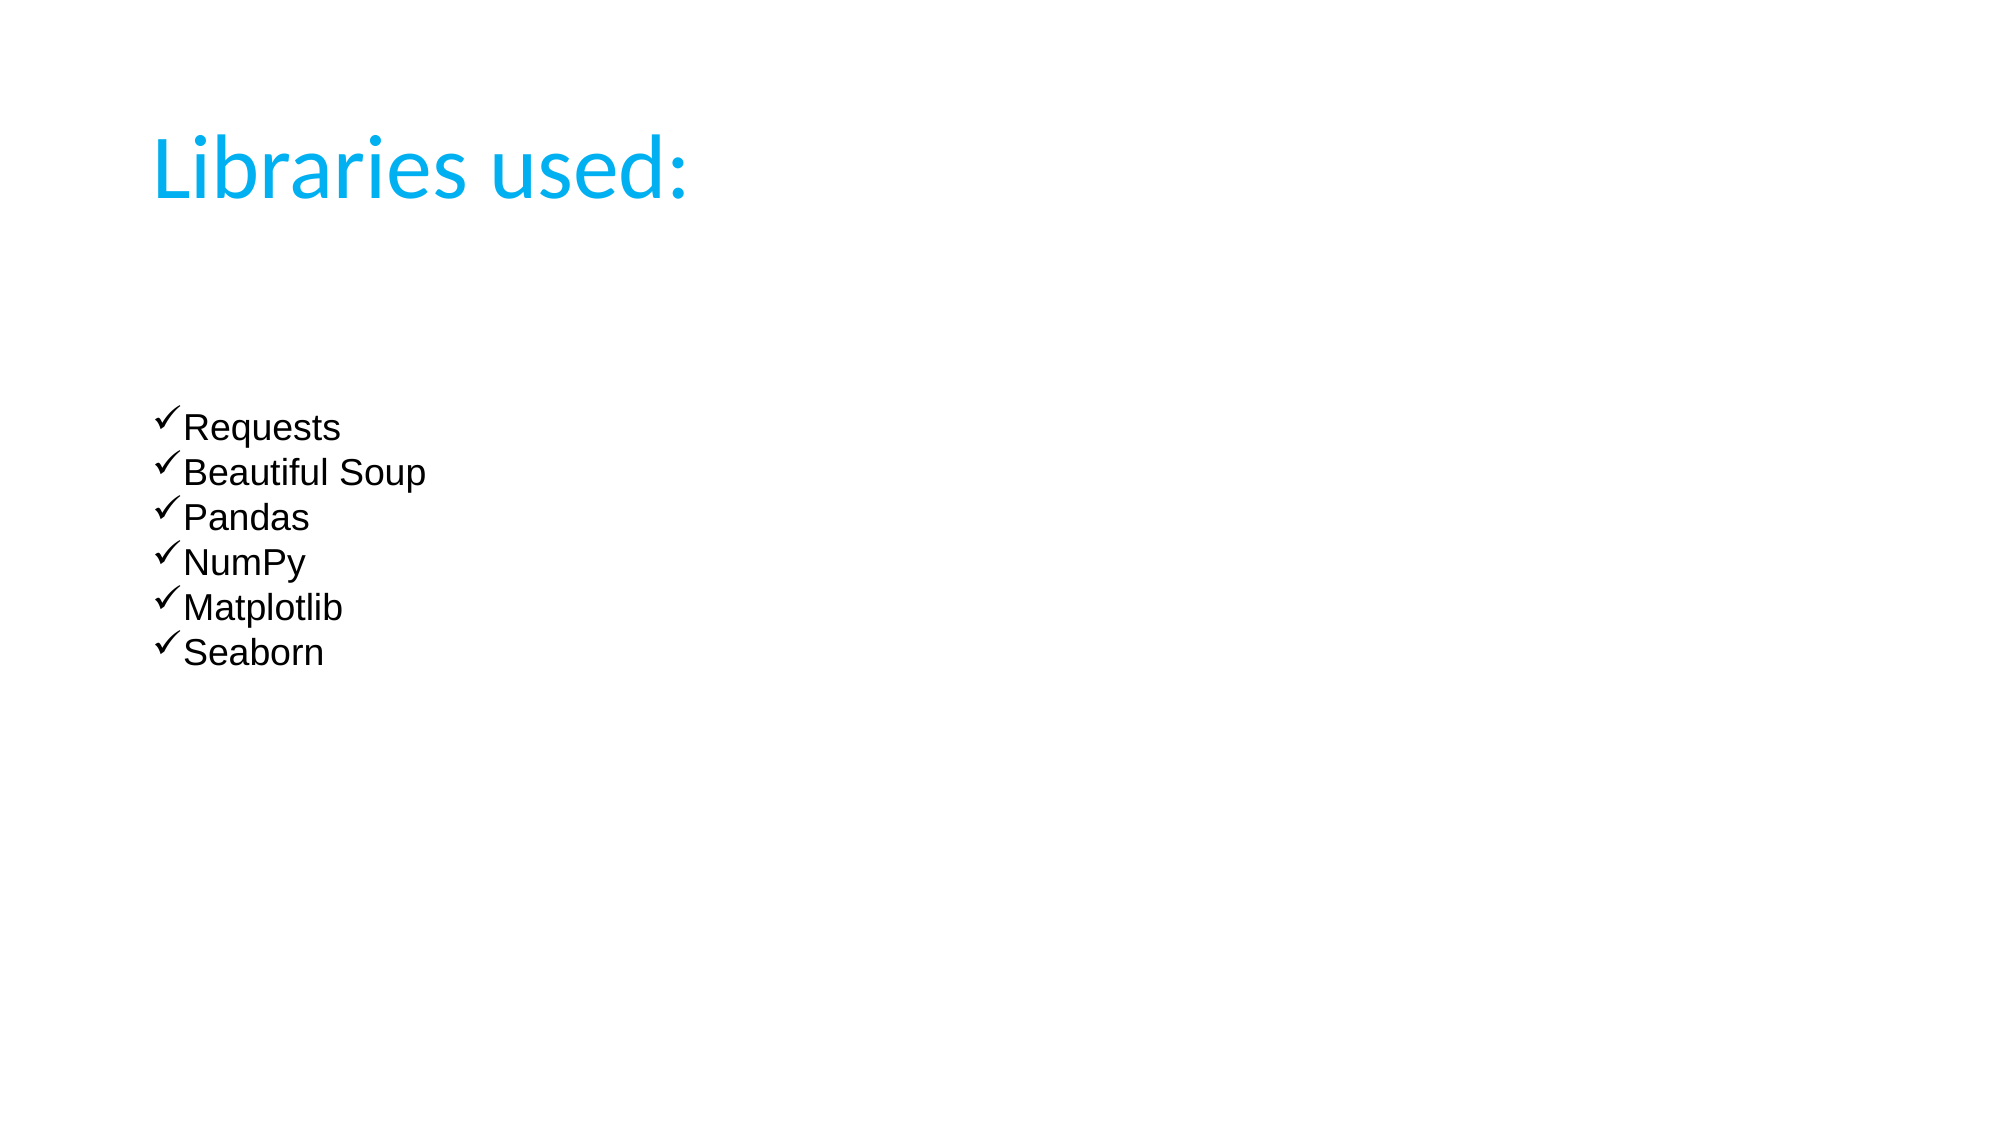

# Libraries used:
Requests
Beautiful Soup
Pandas
NumPy
Matplotlib
Seaborn